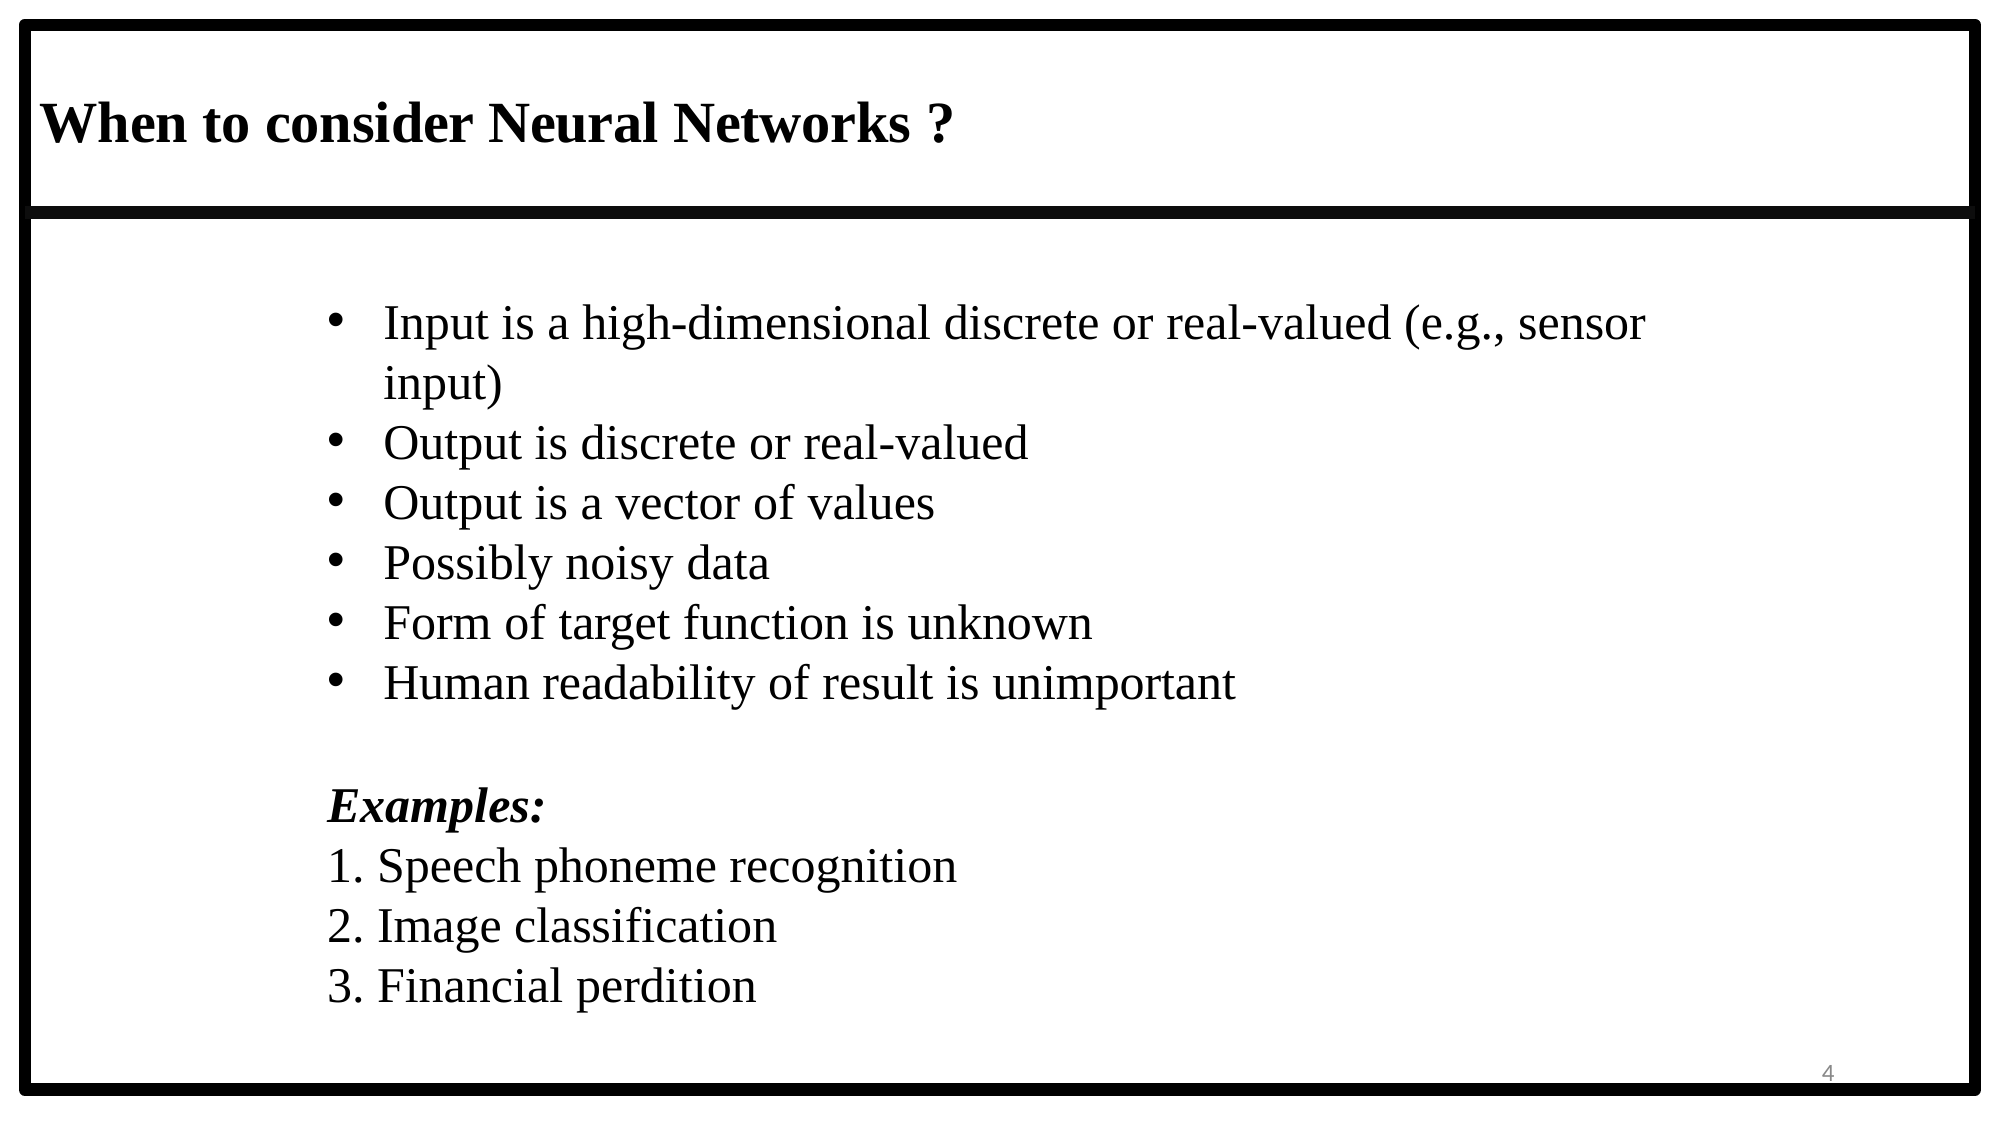

# When to consider Neural Networks ?
Input is a high-dimensional discrete or real-valued (e.g., sensor input)
Output is discrete or real-valued
Output is a vector of values
Possibly noisy data
Form of target function is unknown
Human readability of result is unimportant

Examples:
Speech phoneme recognition
Image classification
Financial perdition
4